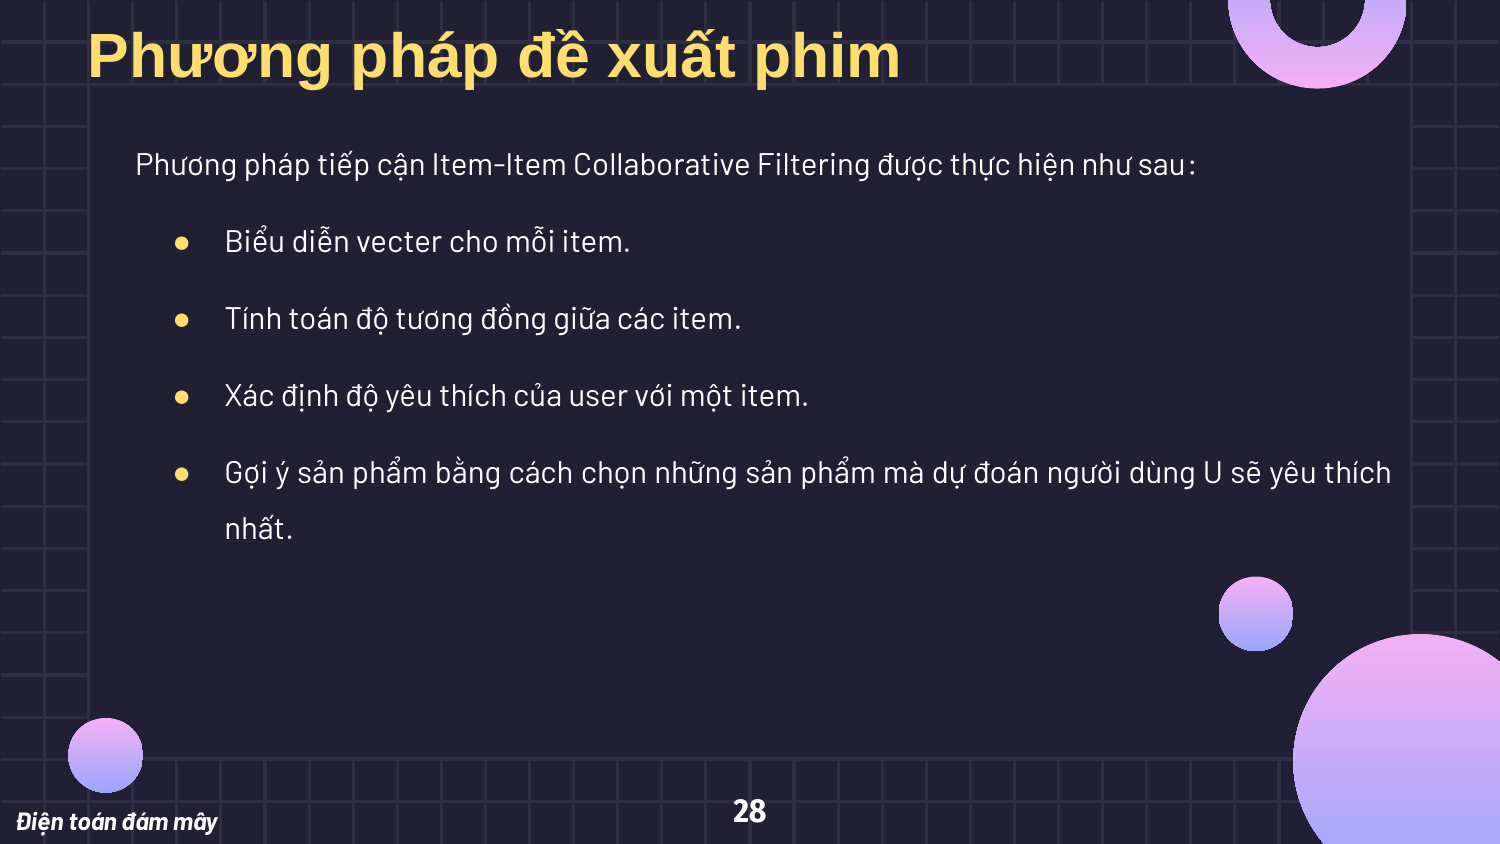

# Phương pháp đề xuất phim
Phương pháp tiếp cận Item-Item Collaborative Filtering được thực hiện như sau:
Biểu diễn vecter cho mỗi item.
Tính toán độ tương đồng giữa các item.
Xác định độ yêu thích của user với một item.
Gợi ý sản phẩm bằng cách chọn những sản phẩm mà dự đoán người dùng U sẽ yêu thích nhất.

28
Điện toán đám mây